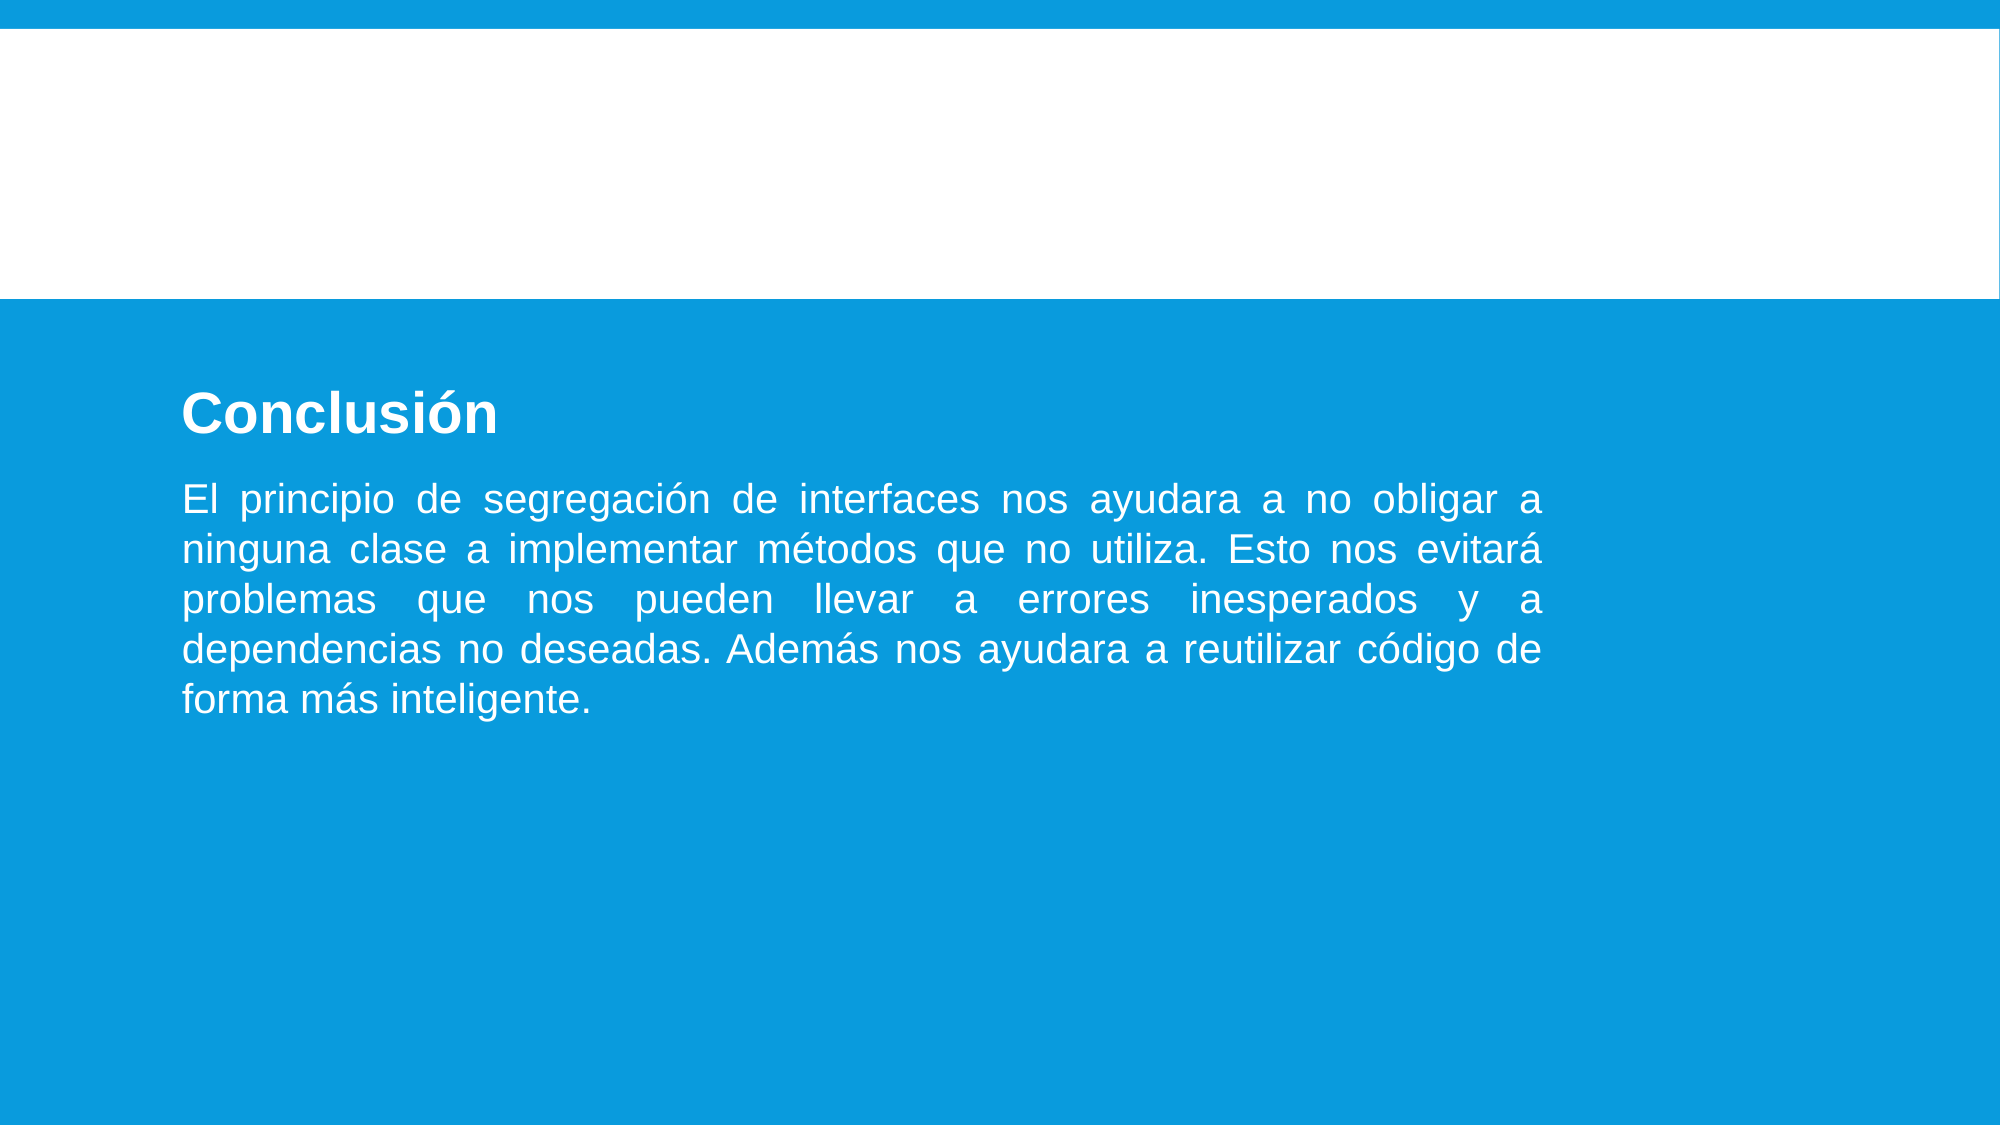

Conclusión
El principio de segregación de interfaces nos ayudara a no obligar a ninguna clase a implementar métodos que no utiliza. Esto nos evitará problemas que nos pueden llevar a errores inesperados y a dependencias no deseadas. Además nos ayudara a reutilizar código de forma más inteligente.